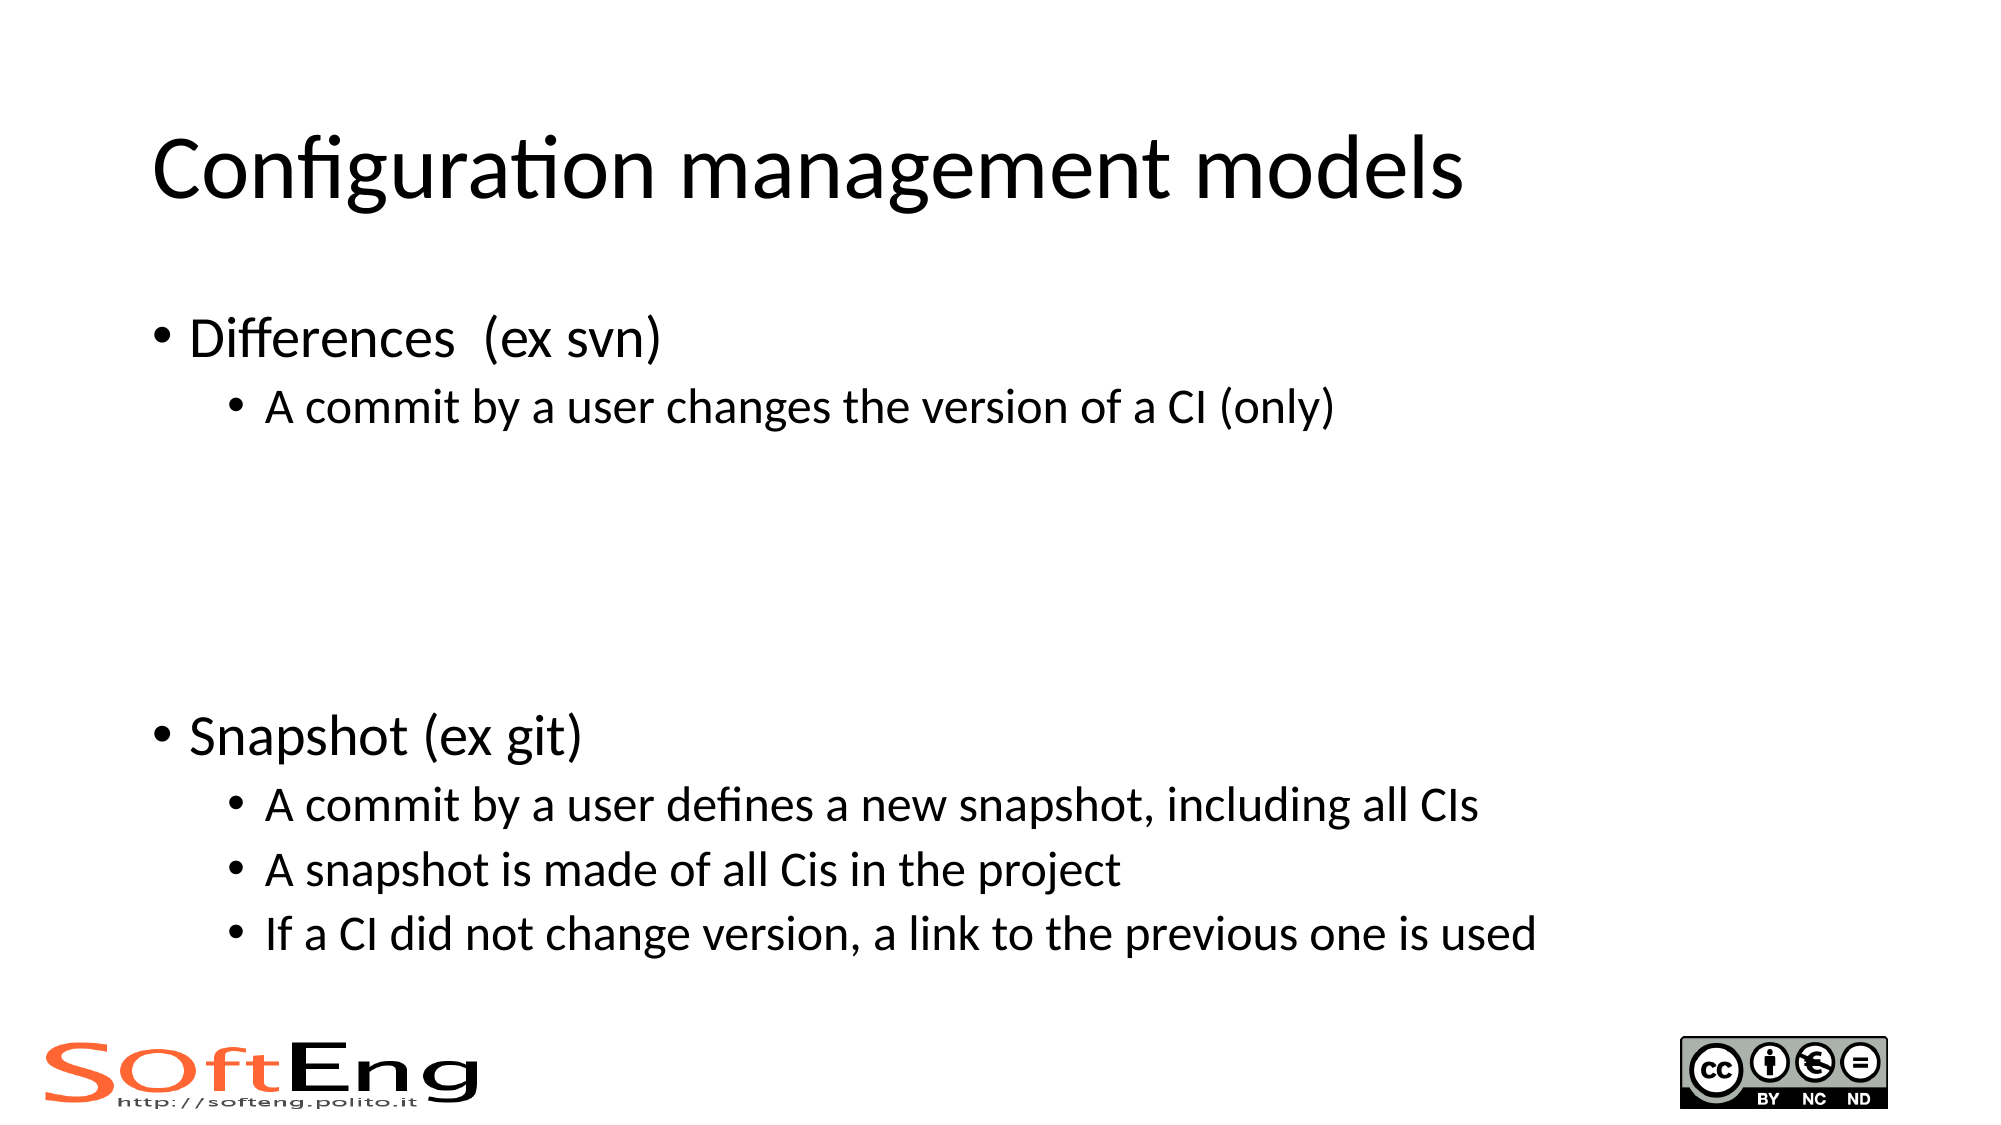

# Configuration management models
Differences  (ex svn)
A commit by a user changes the version of a CI (only)

Snapshot (ex git)
A commit by a user defines a new snapshot, including all CIs
A snapshot is made of all Cis in the project
If a CI did not change version, a link to the previous one is used